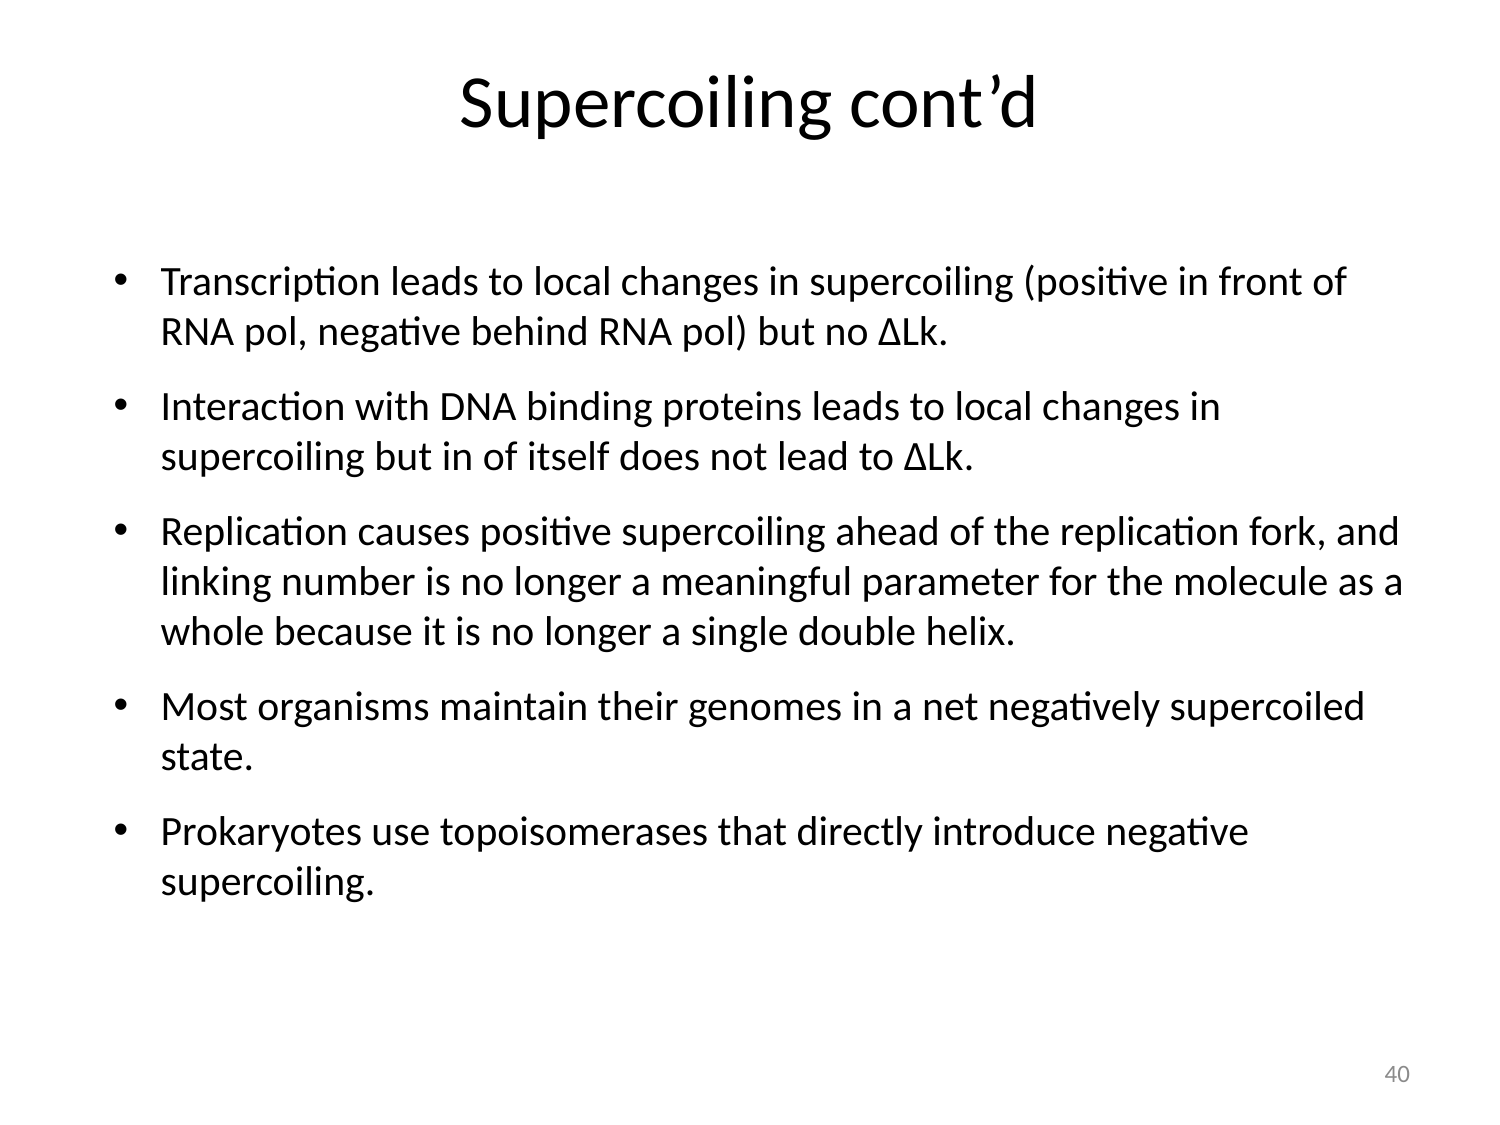

Supercoiling cont’d
Transcription leads to local changes in supercoiling (positive in front of RNA pol, negative behind RNA pol) but no ΔLk.
Interaction with DNA binding proteins leads to local changes in supercoiling but in of itself does not lead to ΔLk.
Replication causes positive supercoiling ahead of the replication fork, and linking number is no longer a meaningful parameter for the molecule as a whole because it is no longer a single double helix.
Most organisms maintain their genomes in a net negatively supercoiled state.
Prokaryotes use topoisomerases that directly introduce negative supercoiling.
40